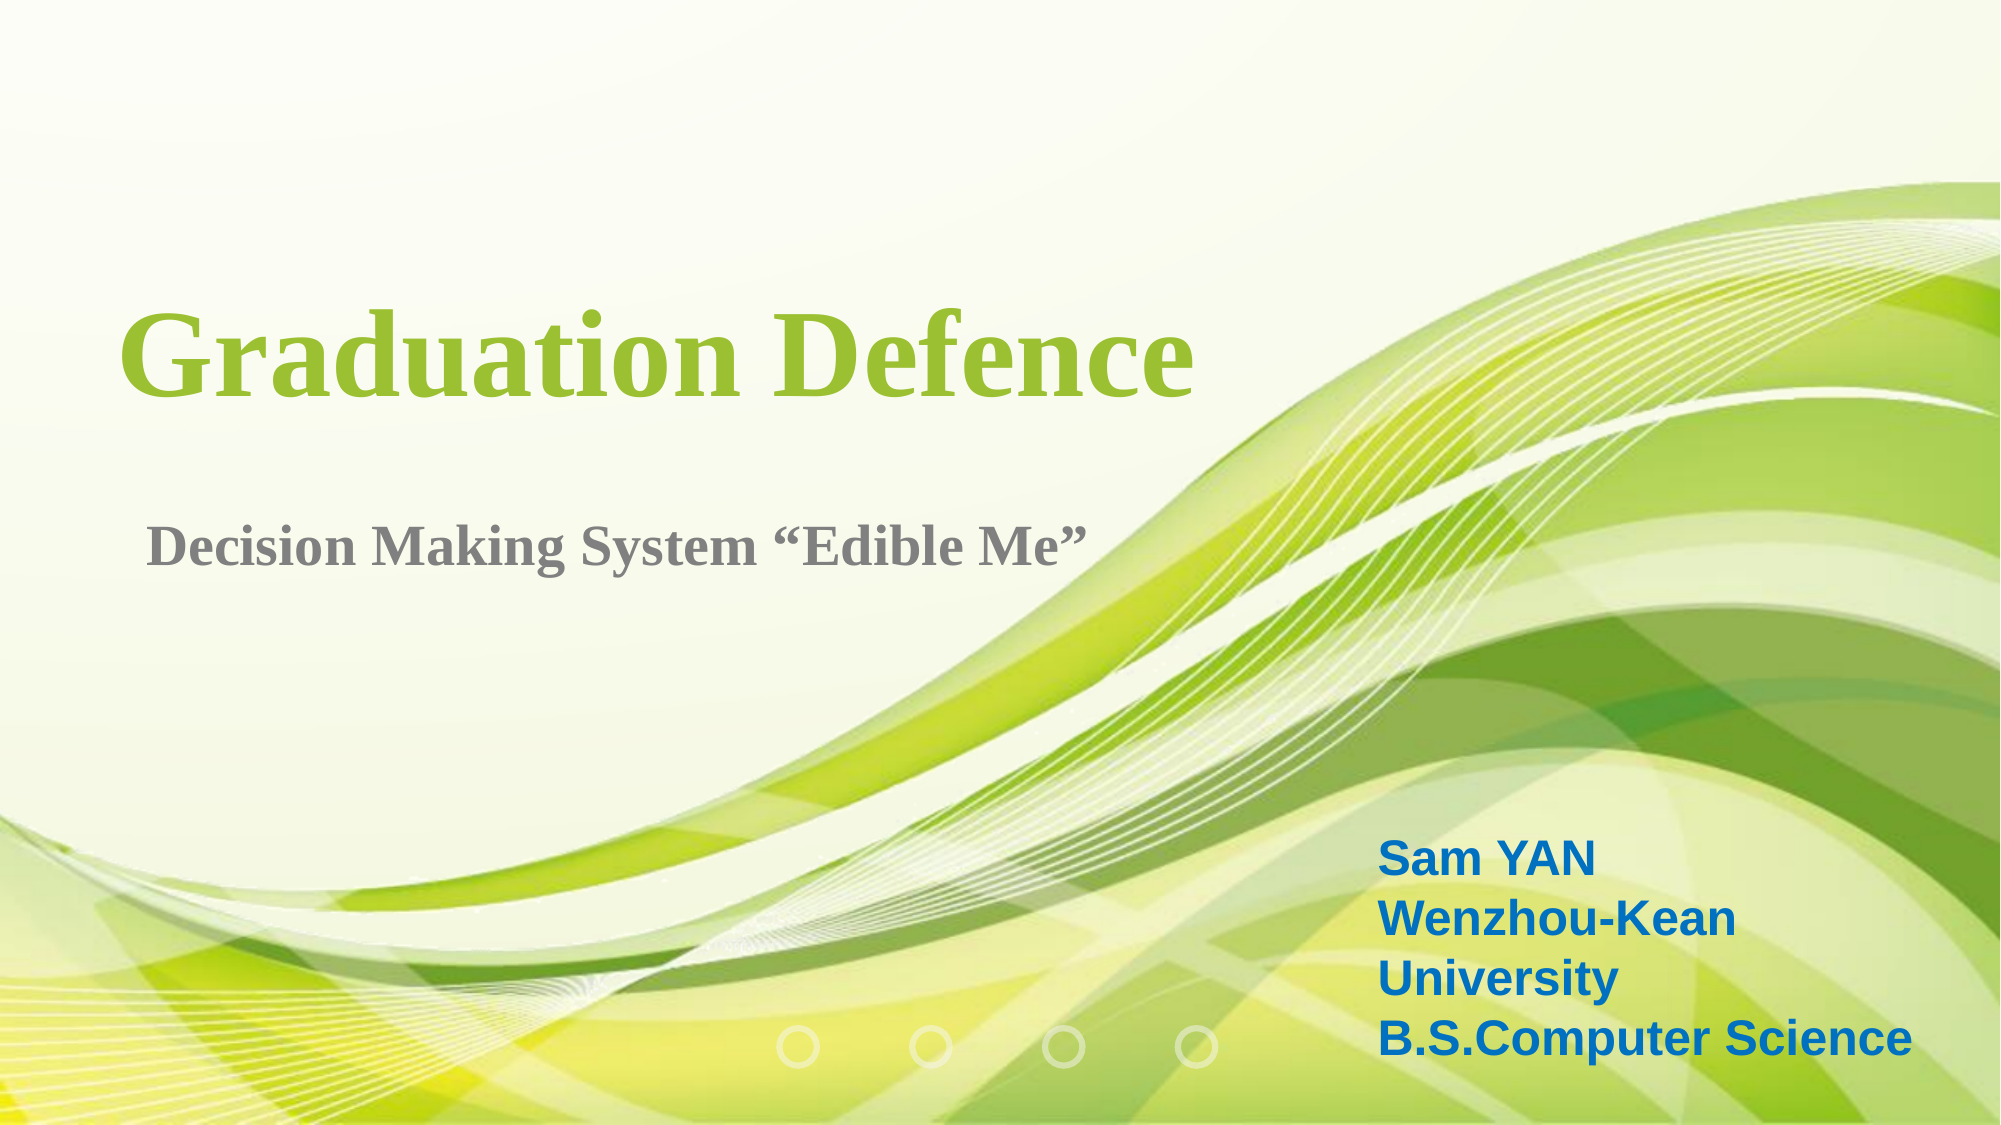

# Graduation Defence
Decision Making System “Edible Me”
Sam YAN
Wenzhou-Kean University
B.S.Computer Science